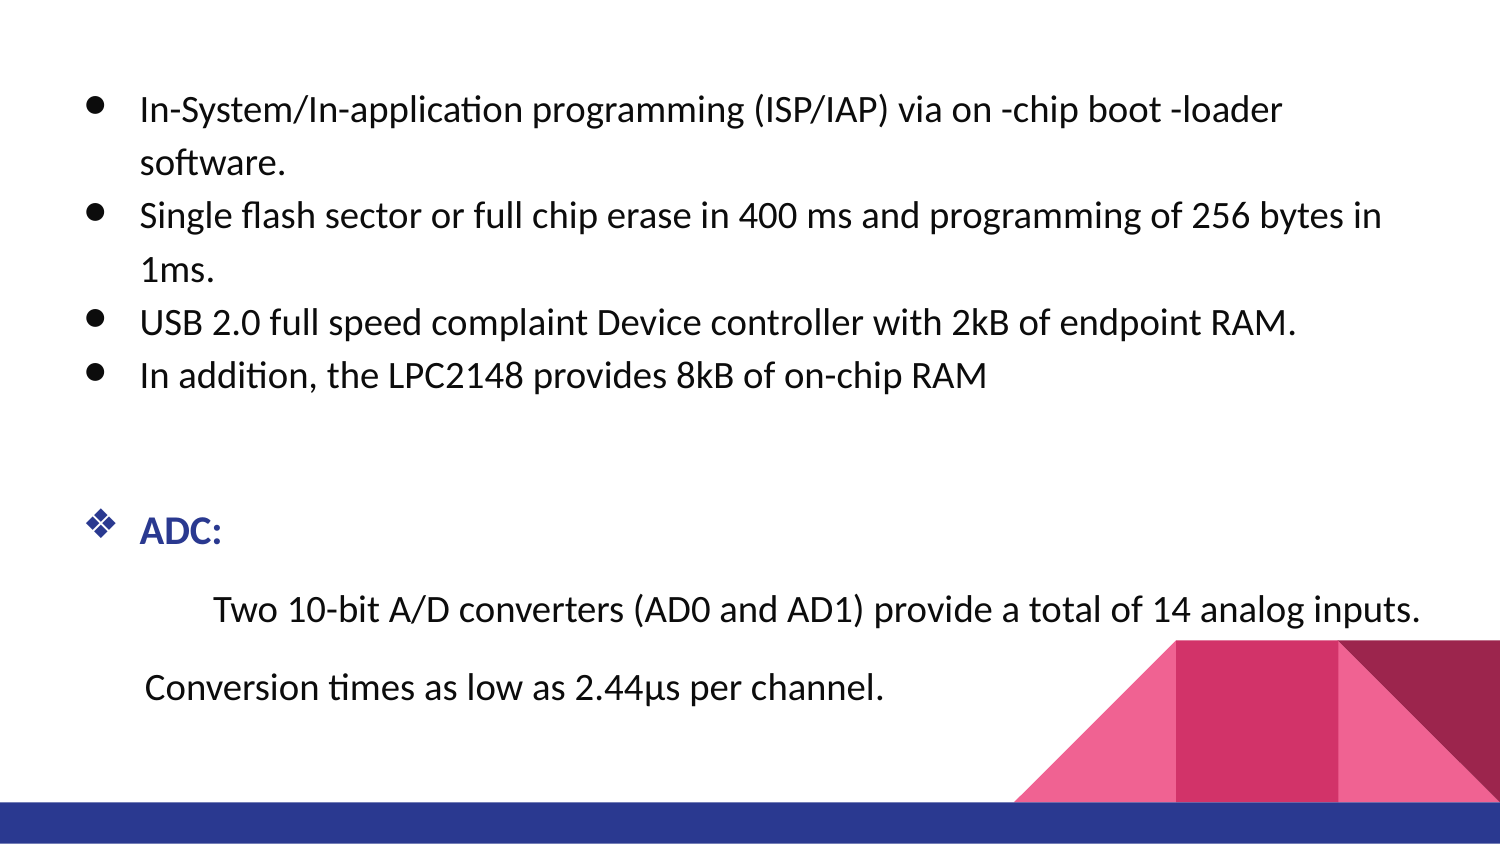

In-System/In-application programming (ISP/IAP) via on -chip boot -loader software.
Single flash sector or full chip erase in 400 ms and programming of 256 bytes in 1ms.
USB 2.0 full speed complaint Device controller with 2kB of endpoint RAM.
In addition, the LPC2148 provides 8kB of on-chip RAM

ADC:
 	Two 10-bit A/D converters (AD0 and AD1) provide a total of 14 analog inputs.
         Conversion times as low as 2.44μs per channel.